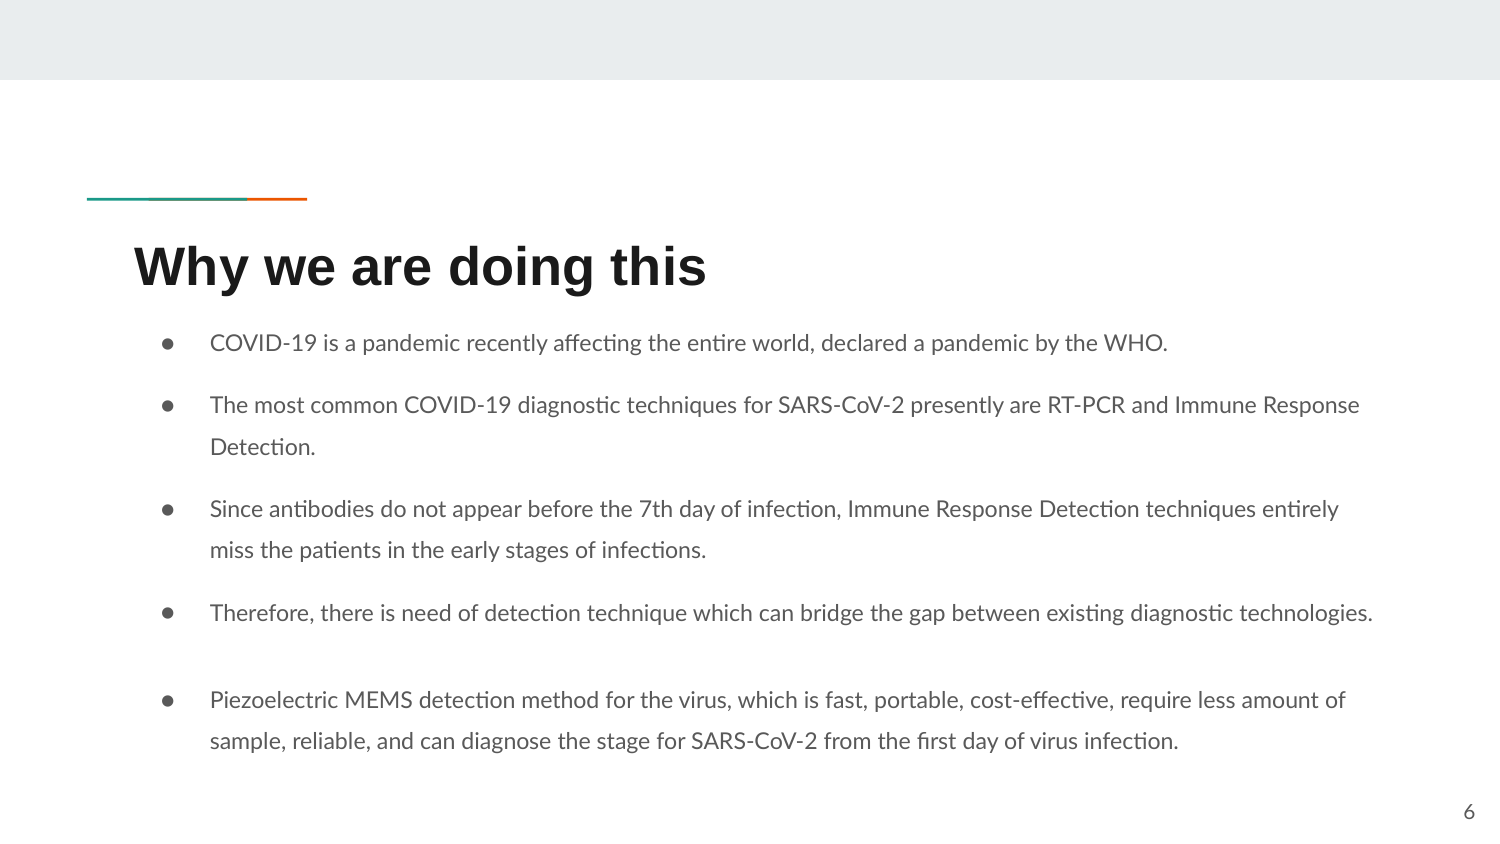

# Why we are doing this
COVID-19 is a pandemic recently affecting the entire world, declared a pandemic by the WHO.
The most common COVID-19 diagnostic techniques for SARS-CoV-2 presently are RT-PCR and Immune Response Detection.
Since antibodies do not appear before the 7th day of infection, Immune Response Detection techniques entirely miss the patients in the early stages of infections.
Therefore, there is need of detection technique which can bridge the gap between existing diagnostic technologies.
Piezoelectric MEMS detection method for the virus, which is fast, portable, cost-effective, require less amount of sample, reliable, and can diagnose the stage for SARS-CoV-2 from the first day of virus infection.
6